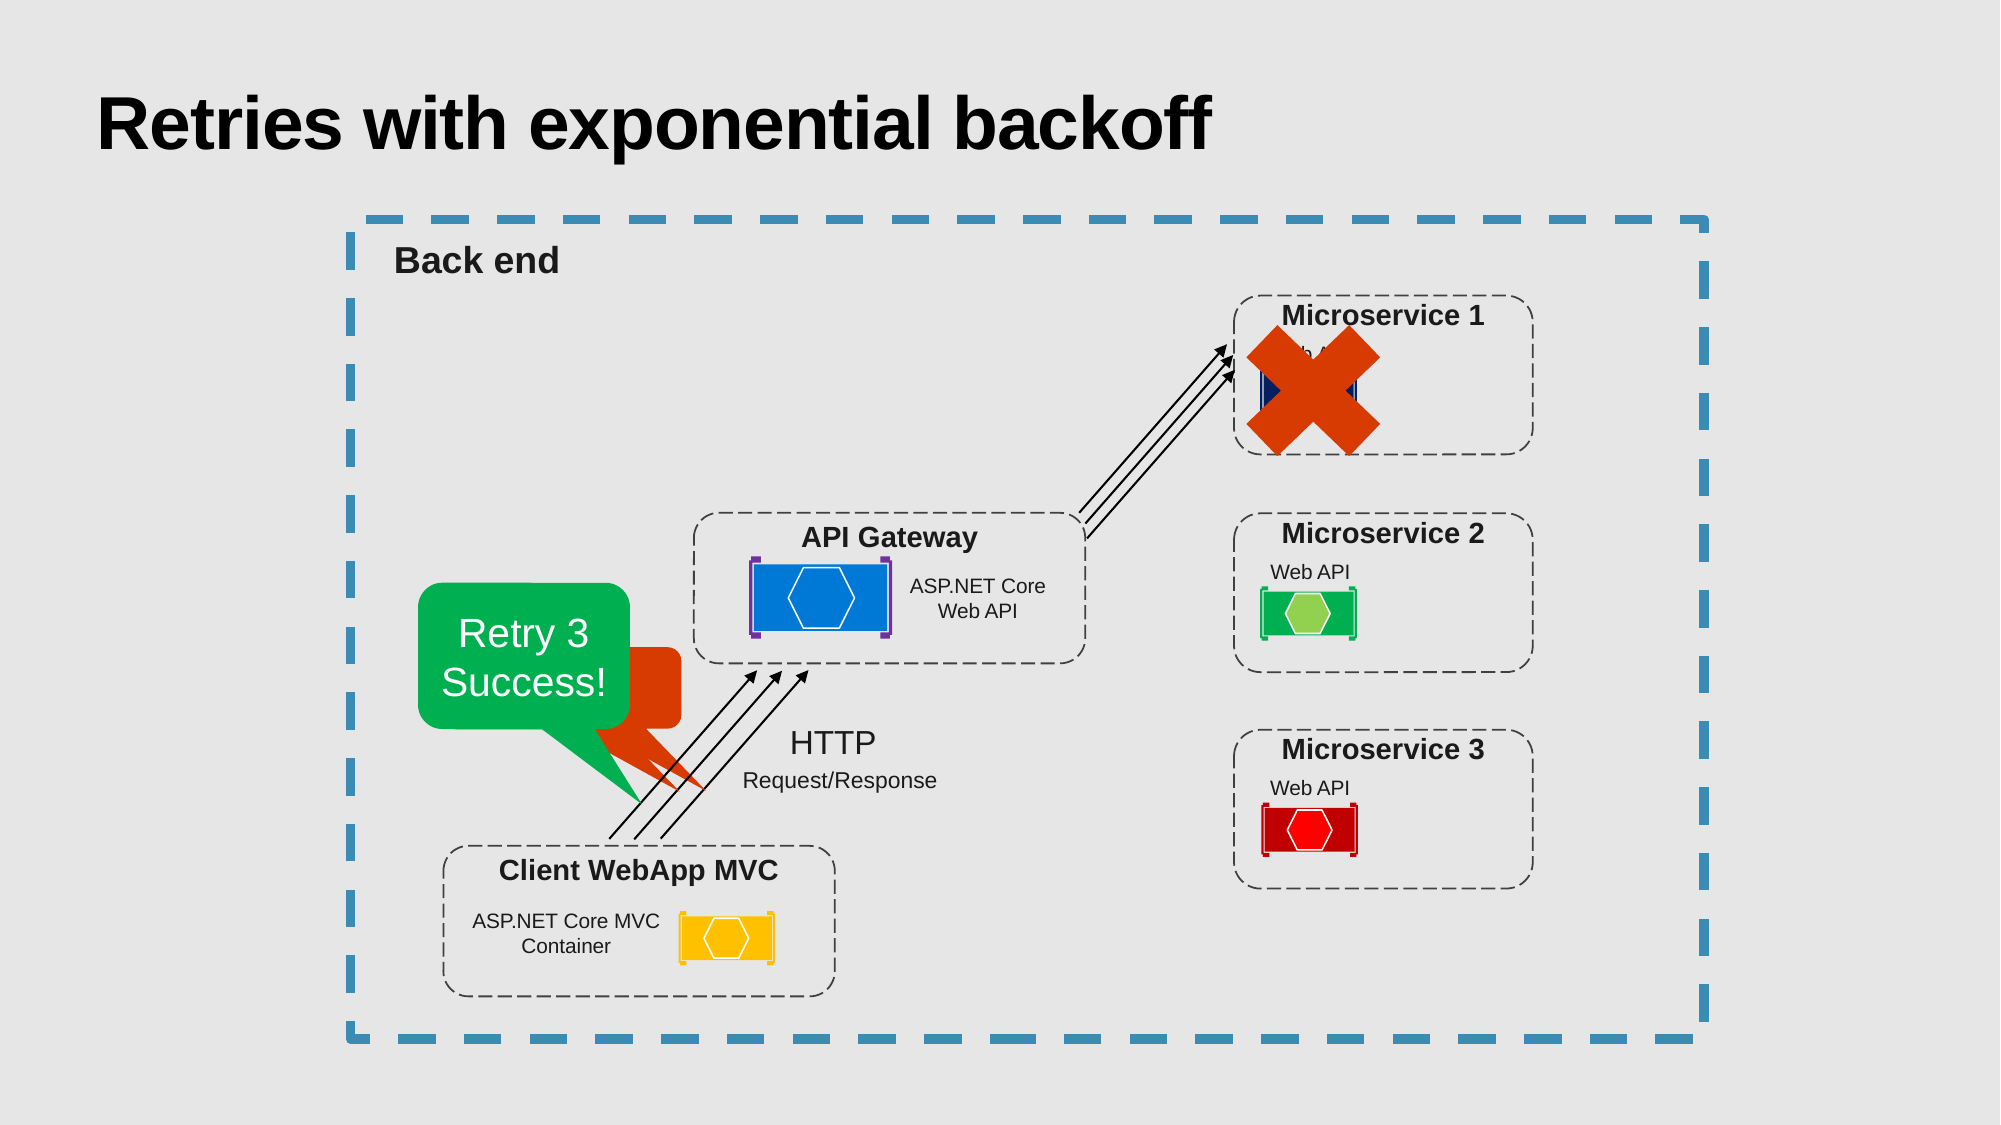

# Retries with exponential backoff

Back end
Microservice 1

Web API

Microservice 2
API Gateway

Web API

ASP.NET Core
Web API
Retry 3
Success!

Retry 1
Retry 2
HTTP
Microservice 3

Request/Response
Web API

Client WebApp MVC

ASP.NET Core MVC
Container